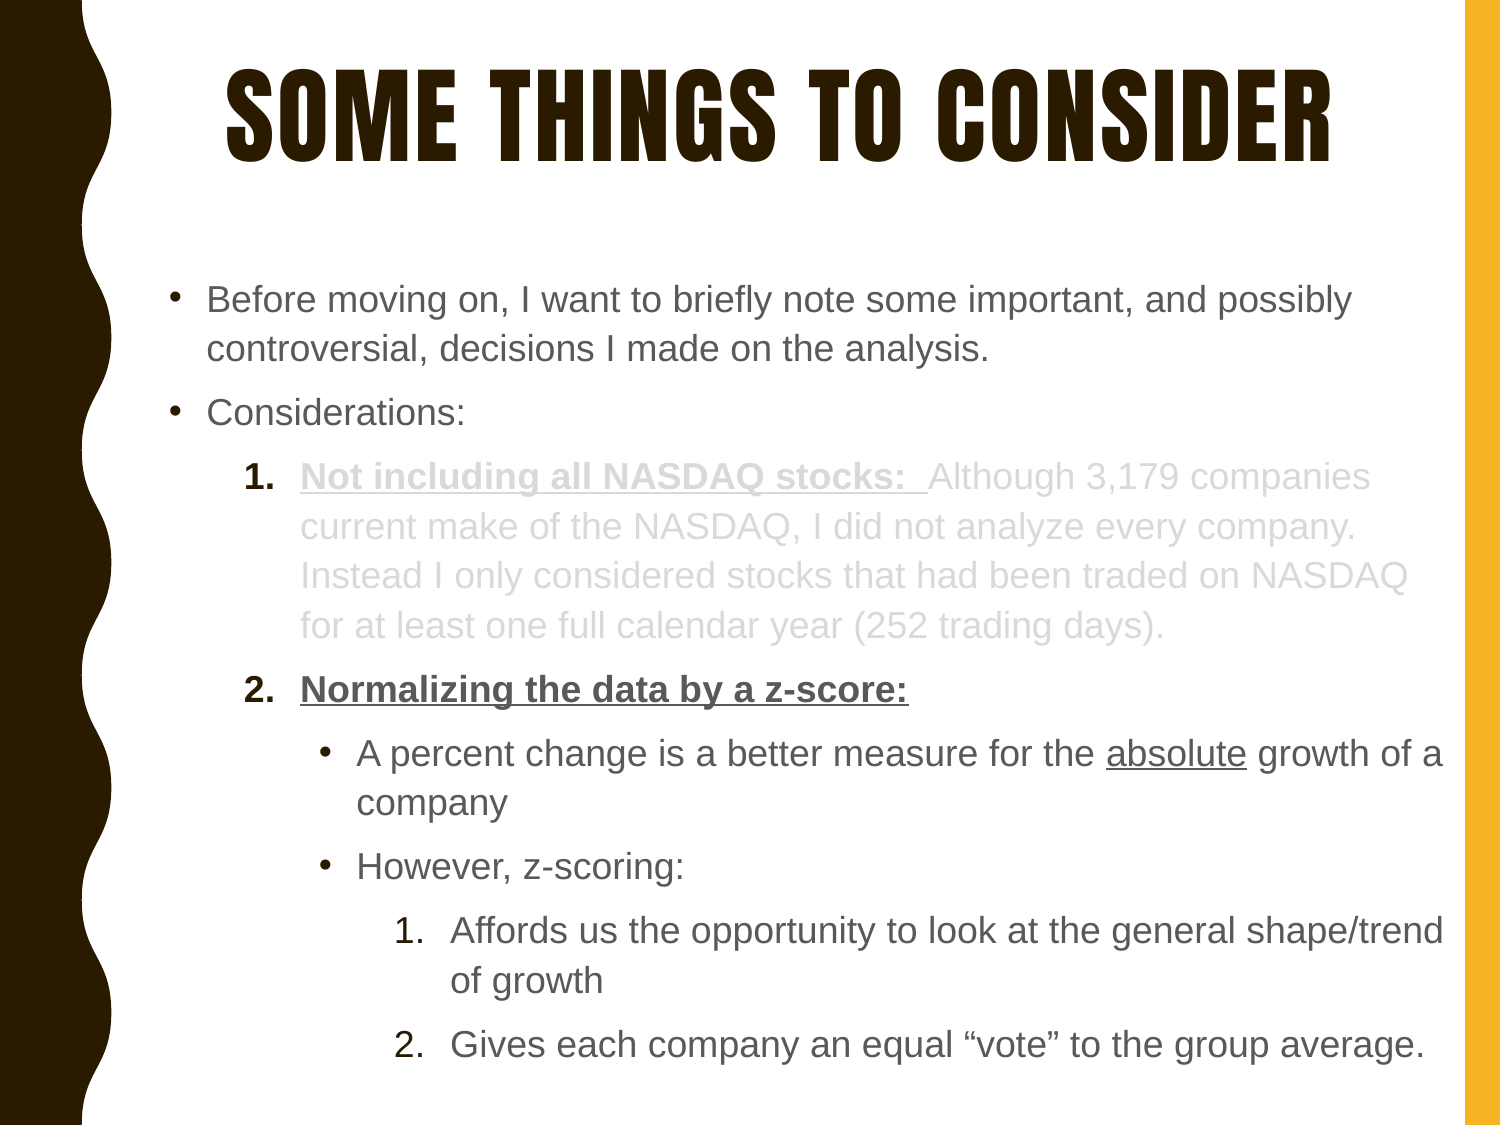

# Some THINGS TO CONSIDER
Before moving on, I want to briefly note some important, and possibly controversial, decisions I made on the analysis.
Considerations:
Not including all NASDAQ stocks:  Although 3,179 companies current make of the NASDAQ, I did not analyze every company. Instead I only considered stocks that had been traded on NASDAQ for at least one full calendar year (252 trading days).
Normalizing the data by a z-score:
A percent change is a better measure for the absolute growth of a company
However, z-scoring:
Affords us the opportunity to look at the general shape/trend of growth
Gives each company an equal “vote” to the group average.